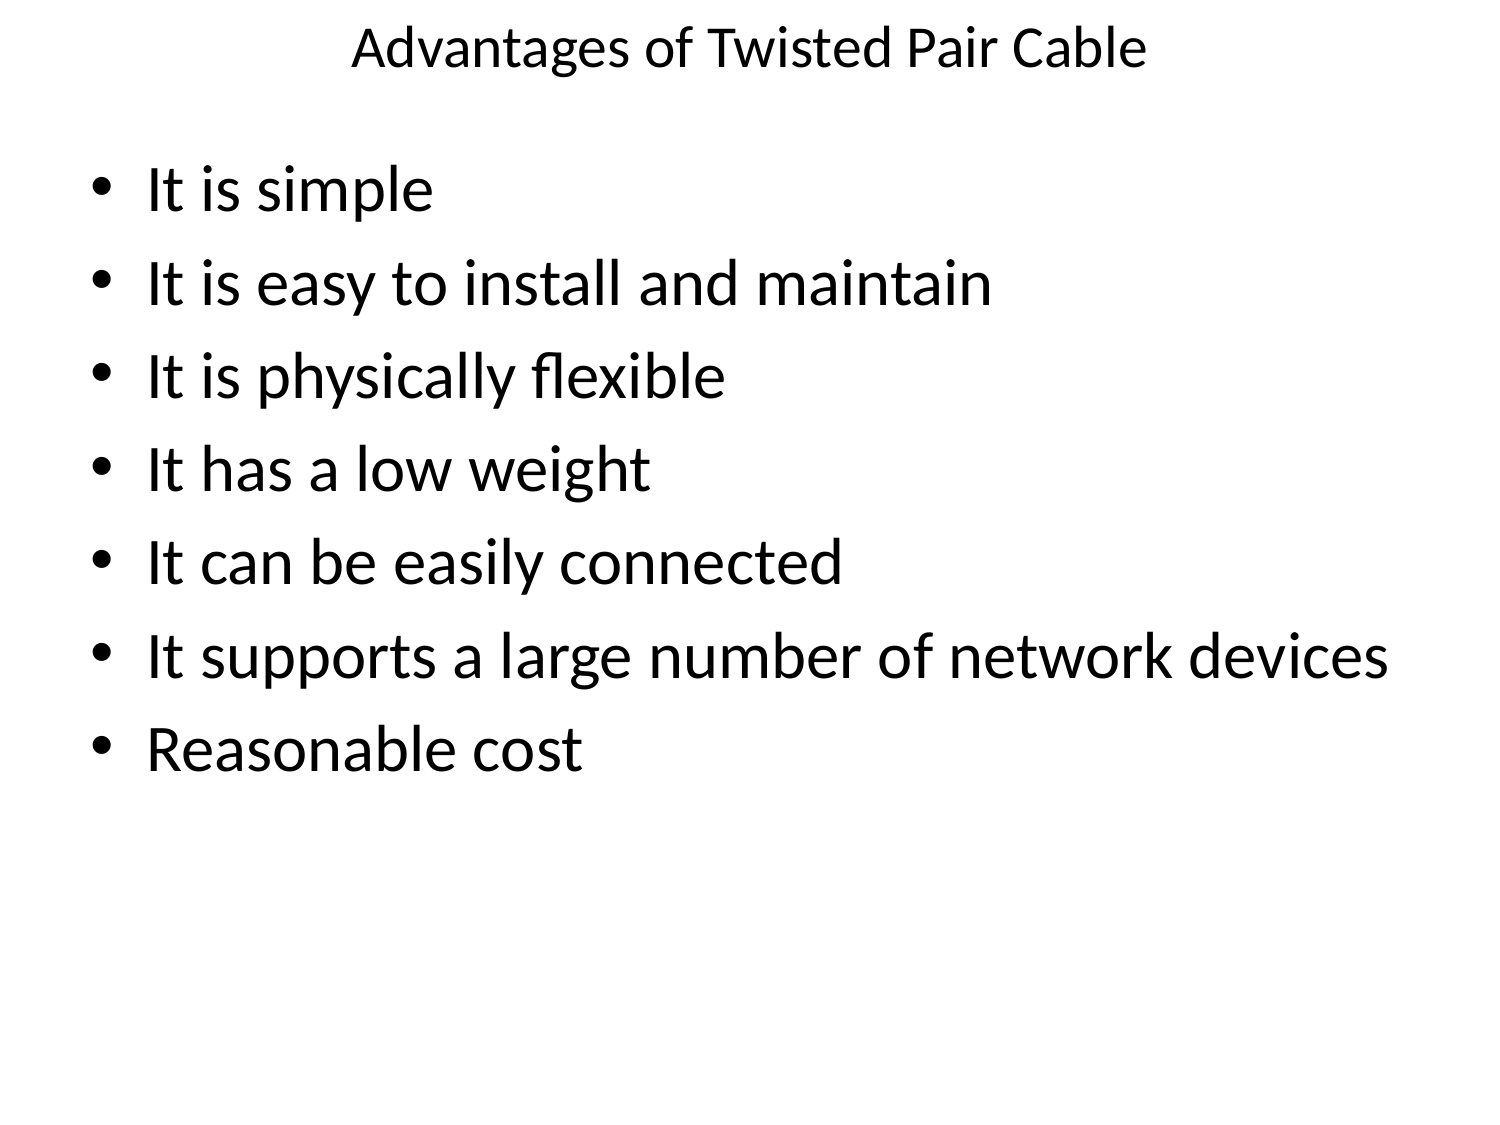

# Advantages of Twisted Pair Cable
It is simple
It is easy to install and maintain
It is physically flexible
It has a low weight
It can be easily connected
It supports a large number of network devices
Reasonable cost